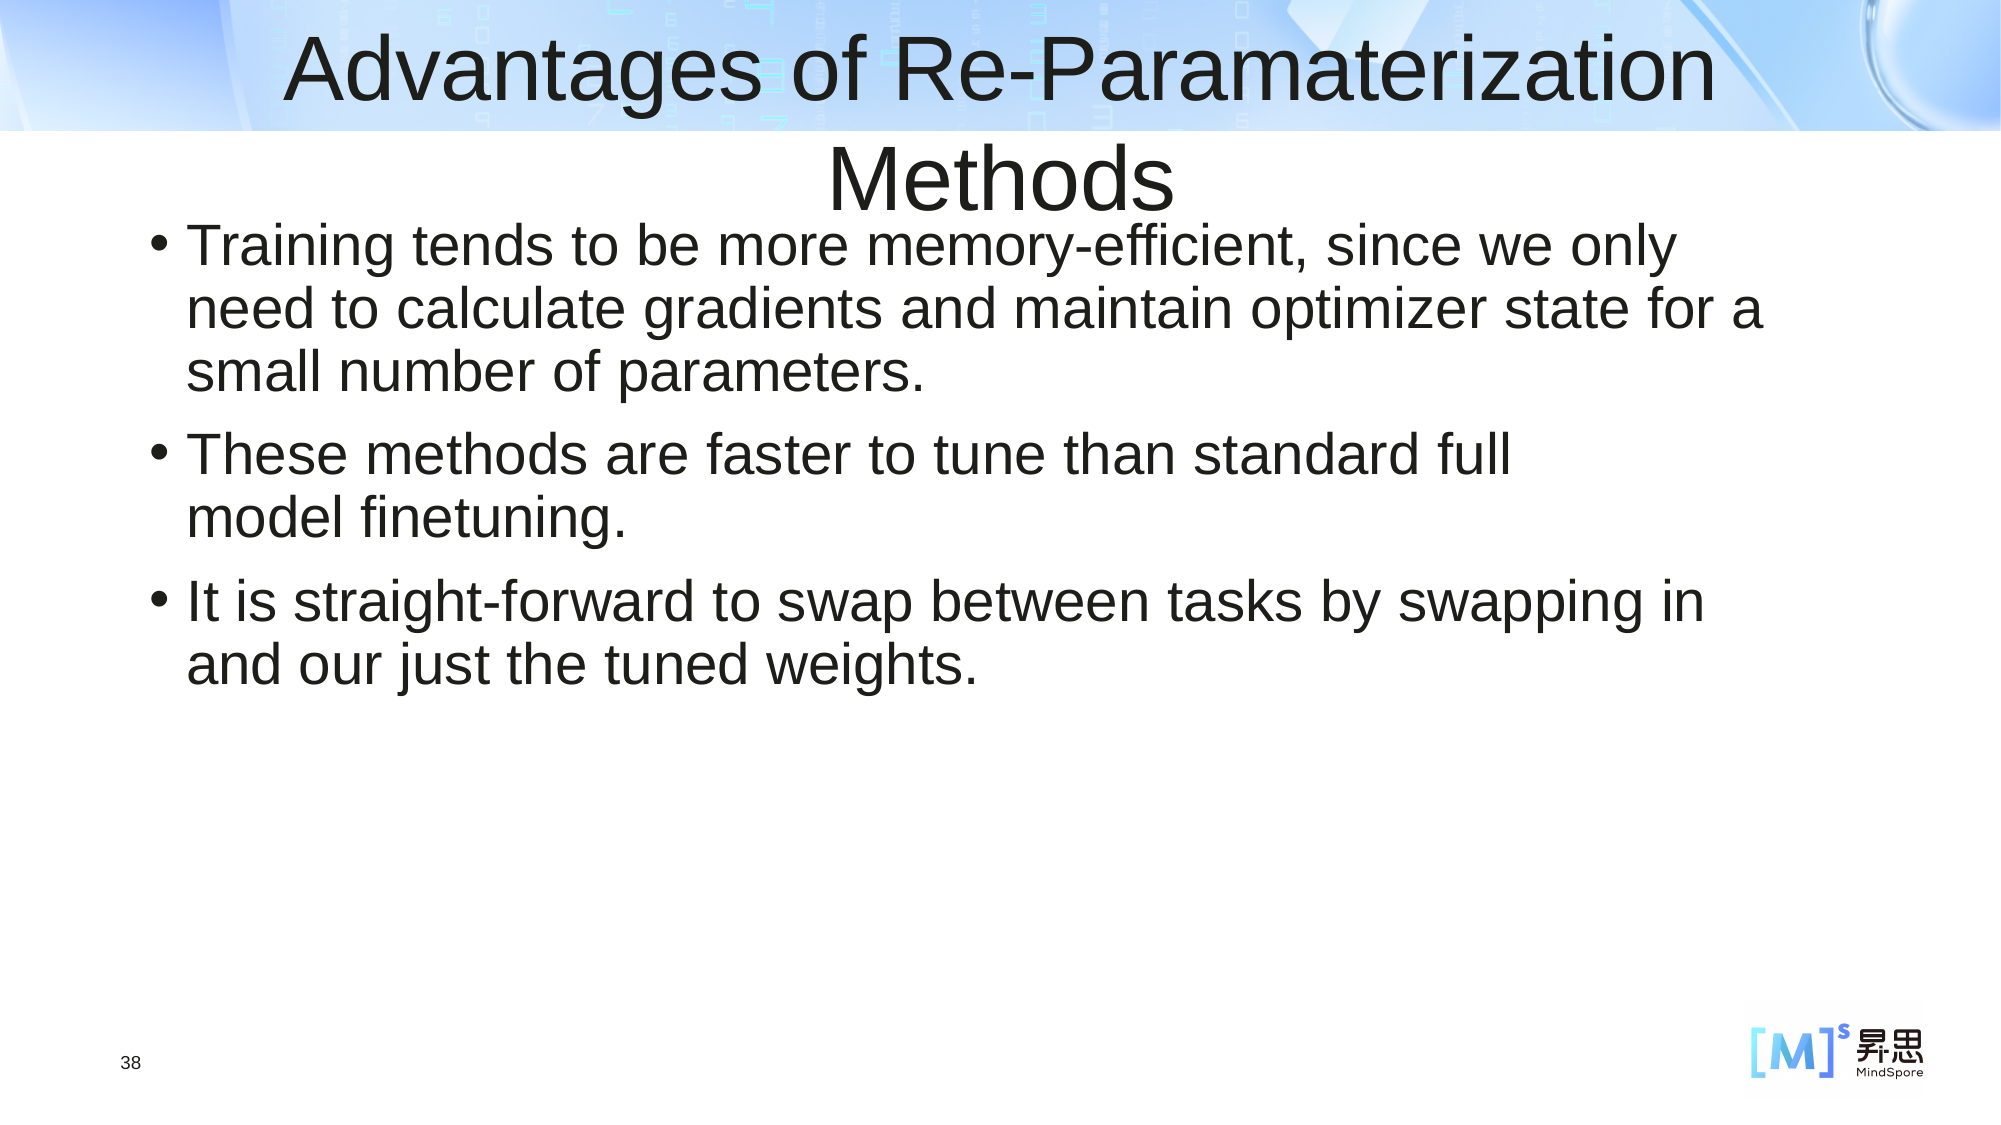

Advantages of Re-Paramaterization Methods
Training tends to be more memory-efficient, since we only need to calculate gradients and maintain optimizer state for a small number of parameters.
These methods are faster to tune than standard full model finetuning.
It is straight-forward to swap between tasks by swapping in and our just the tuned weights.